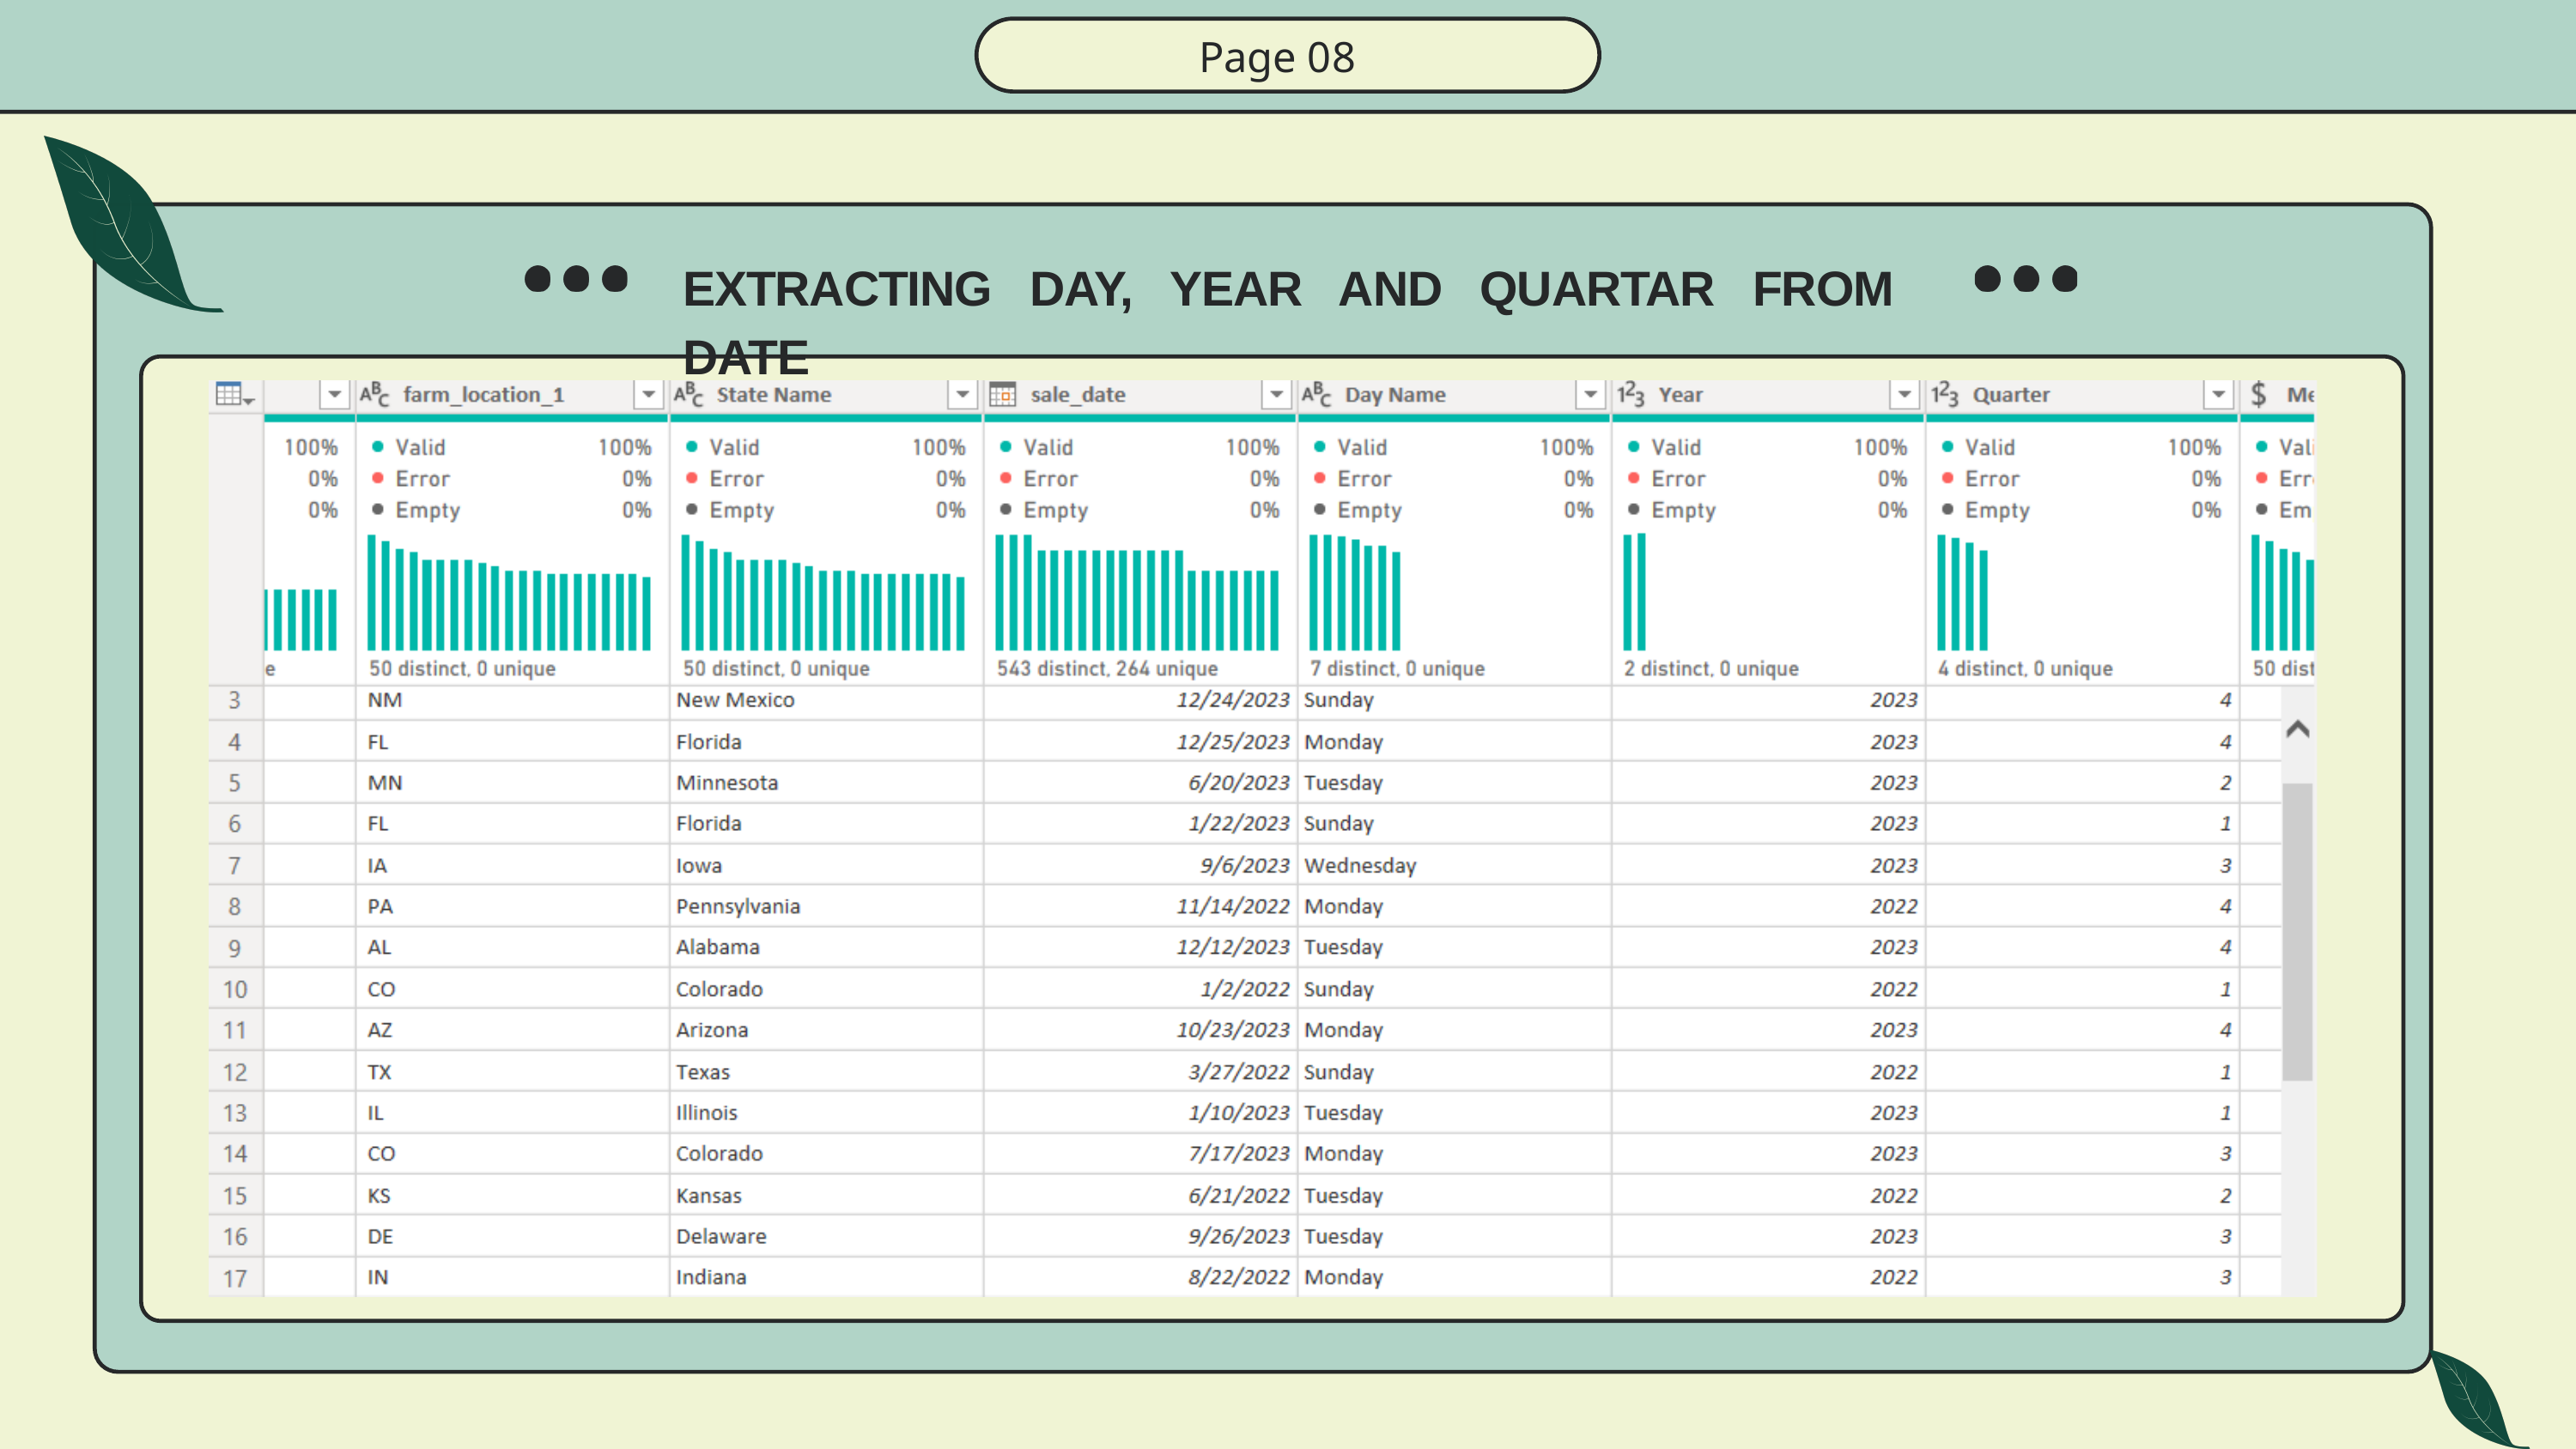

Page 08

EXTRACTING DAY, YEAR AND QUARTAR FROM DATE